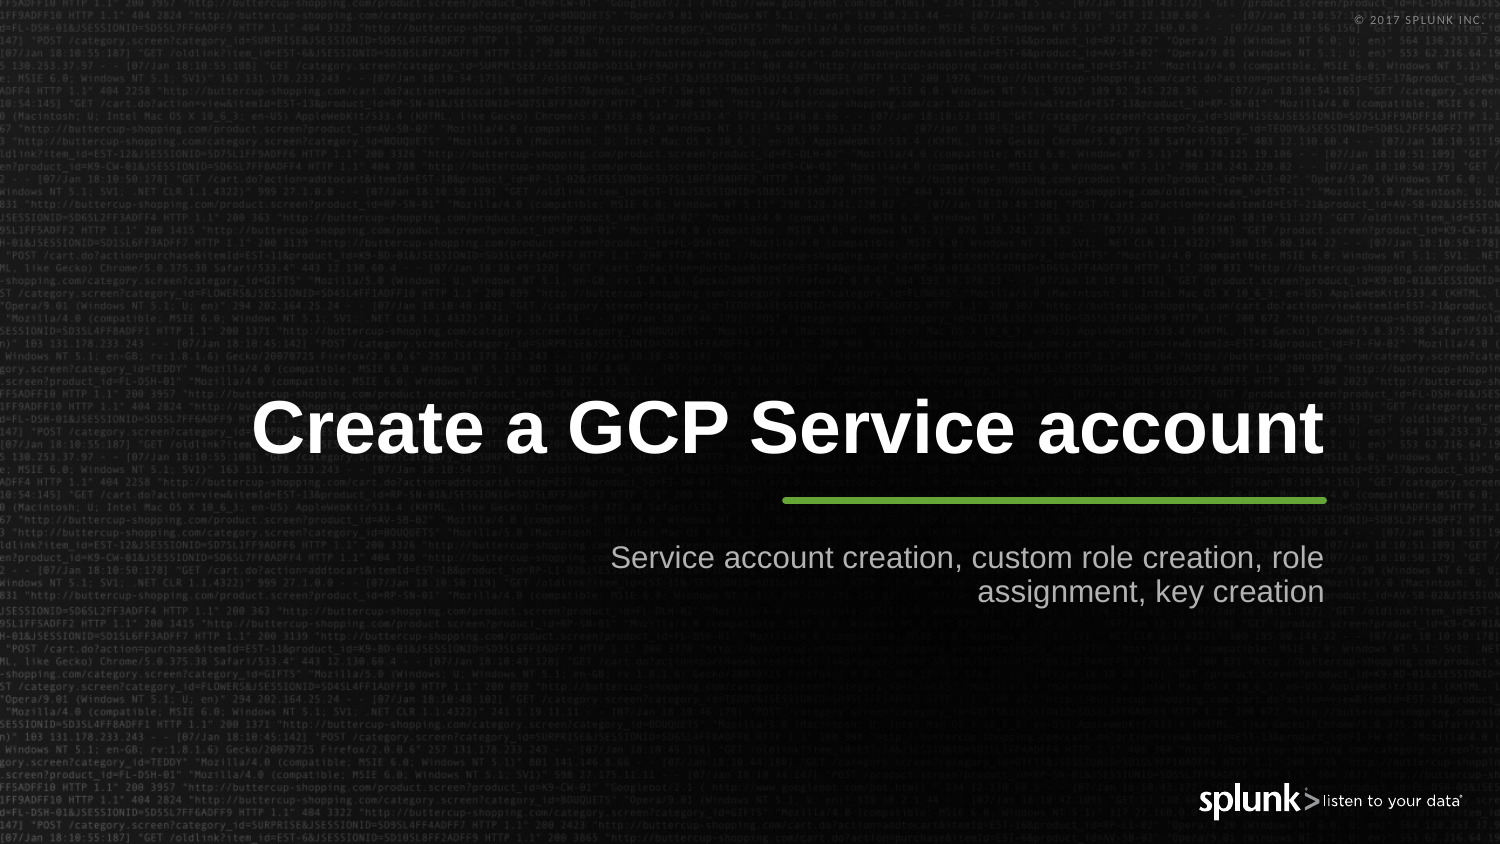

# Create a GCP Service account
Service account creation, custom role creation, role assignment, key creation